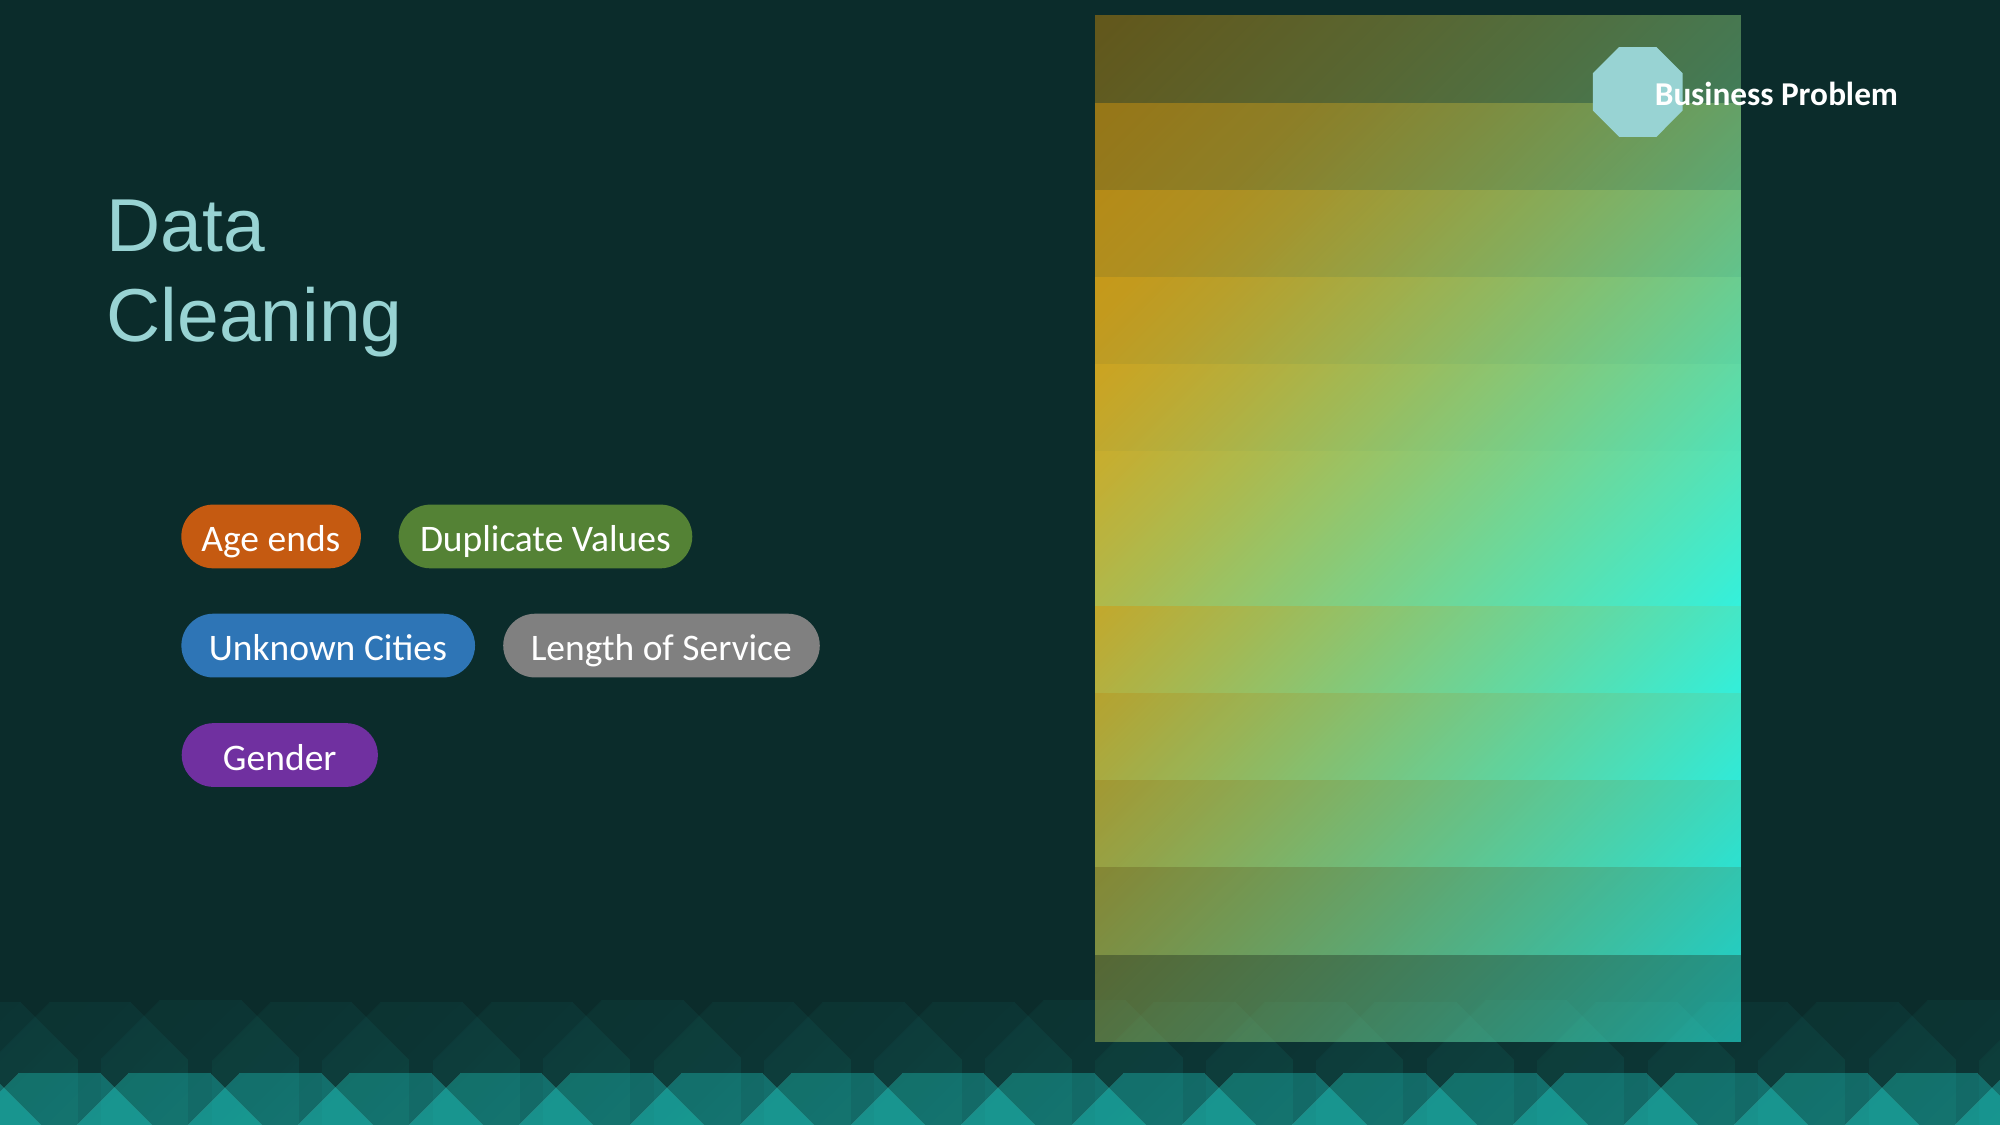

Business Problem
Data
Cleaning

Age ends
Duplicate Values
Unknown Cities
Length of Service
Gender